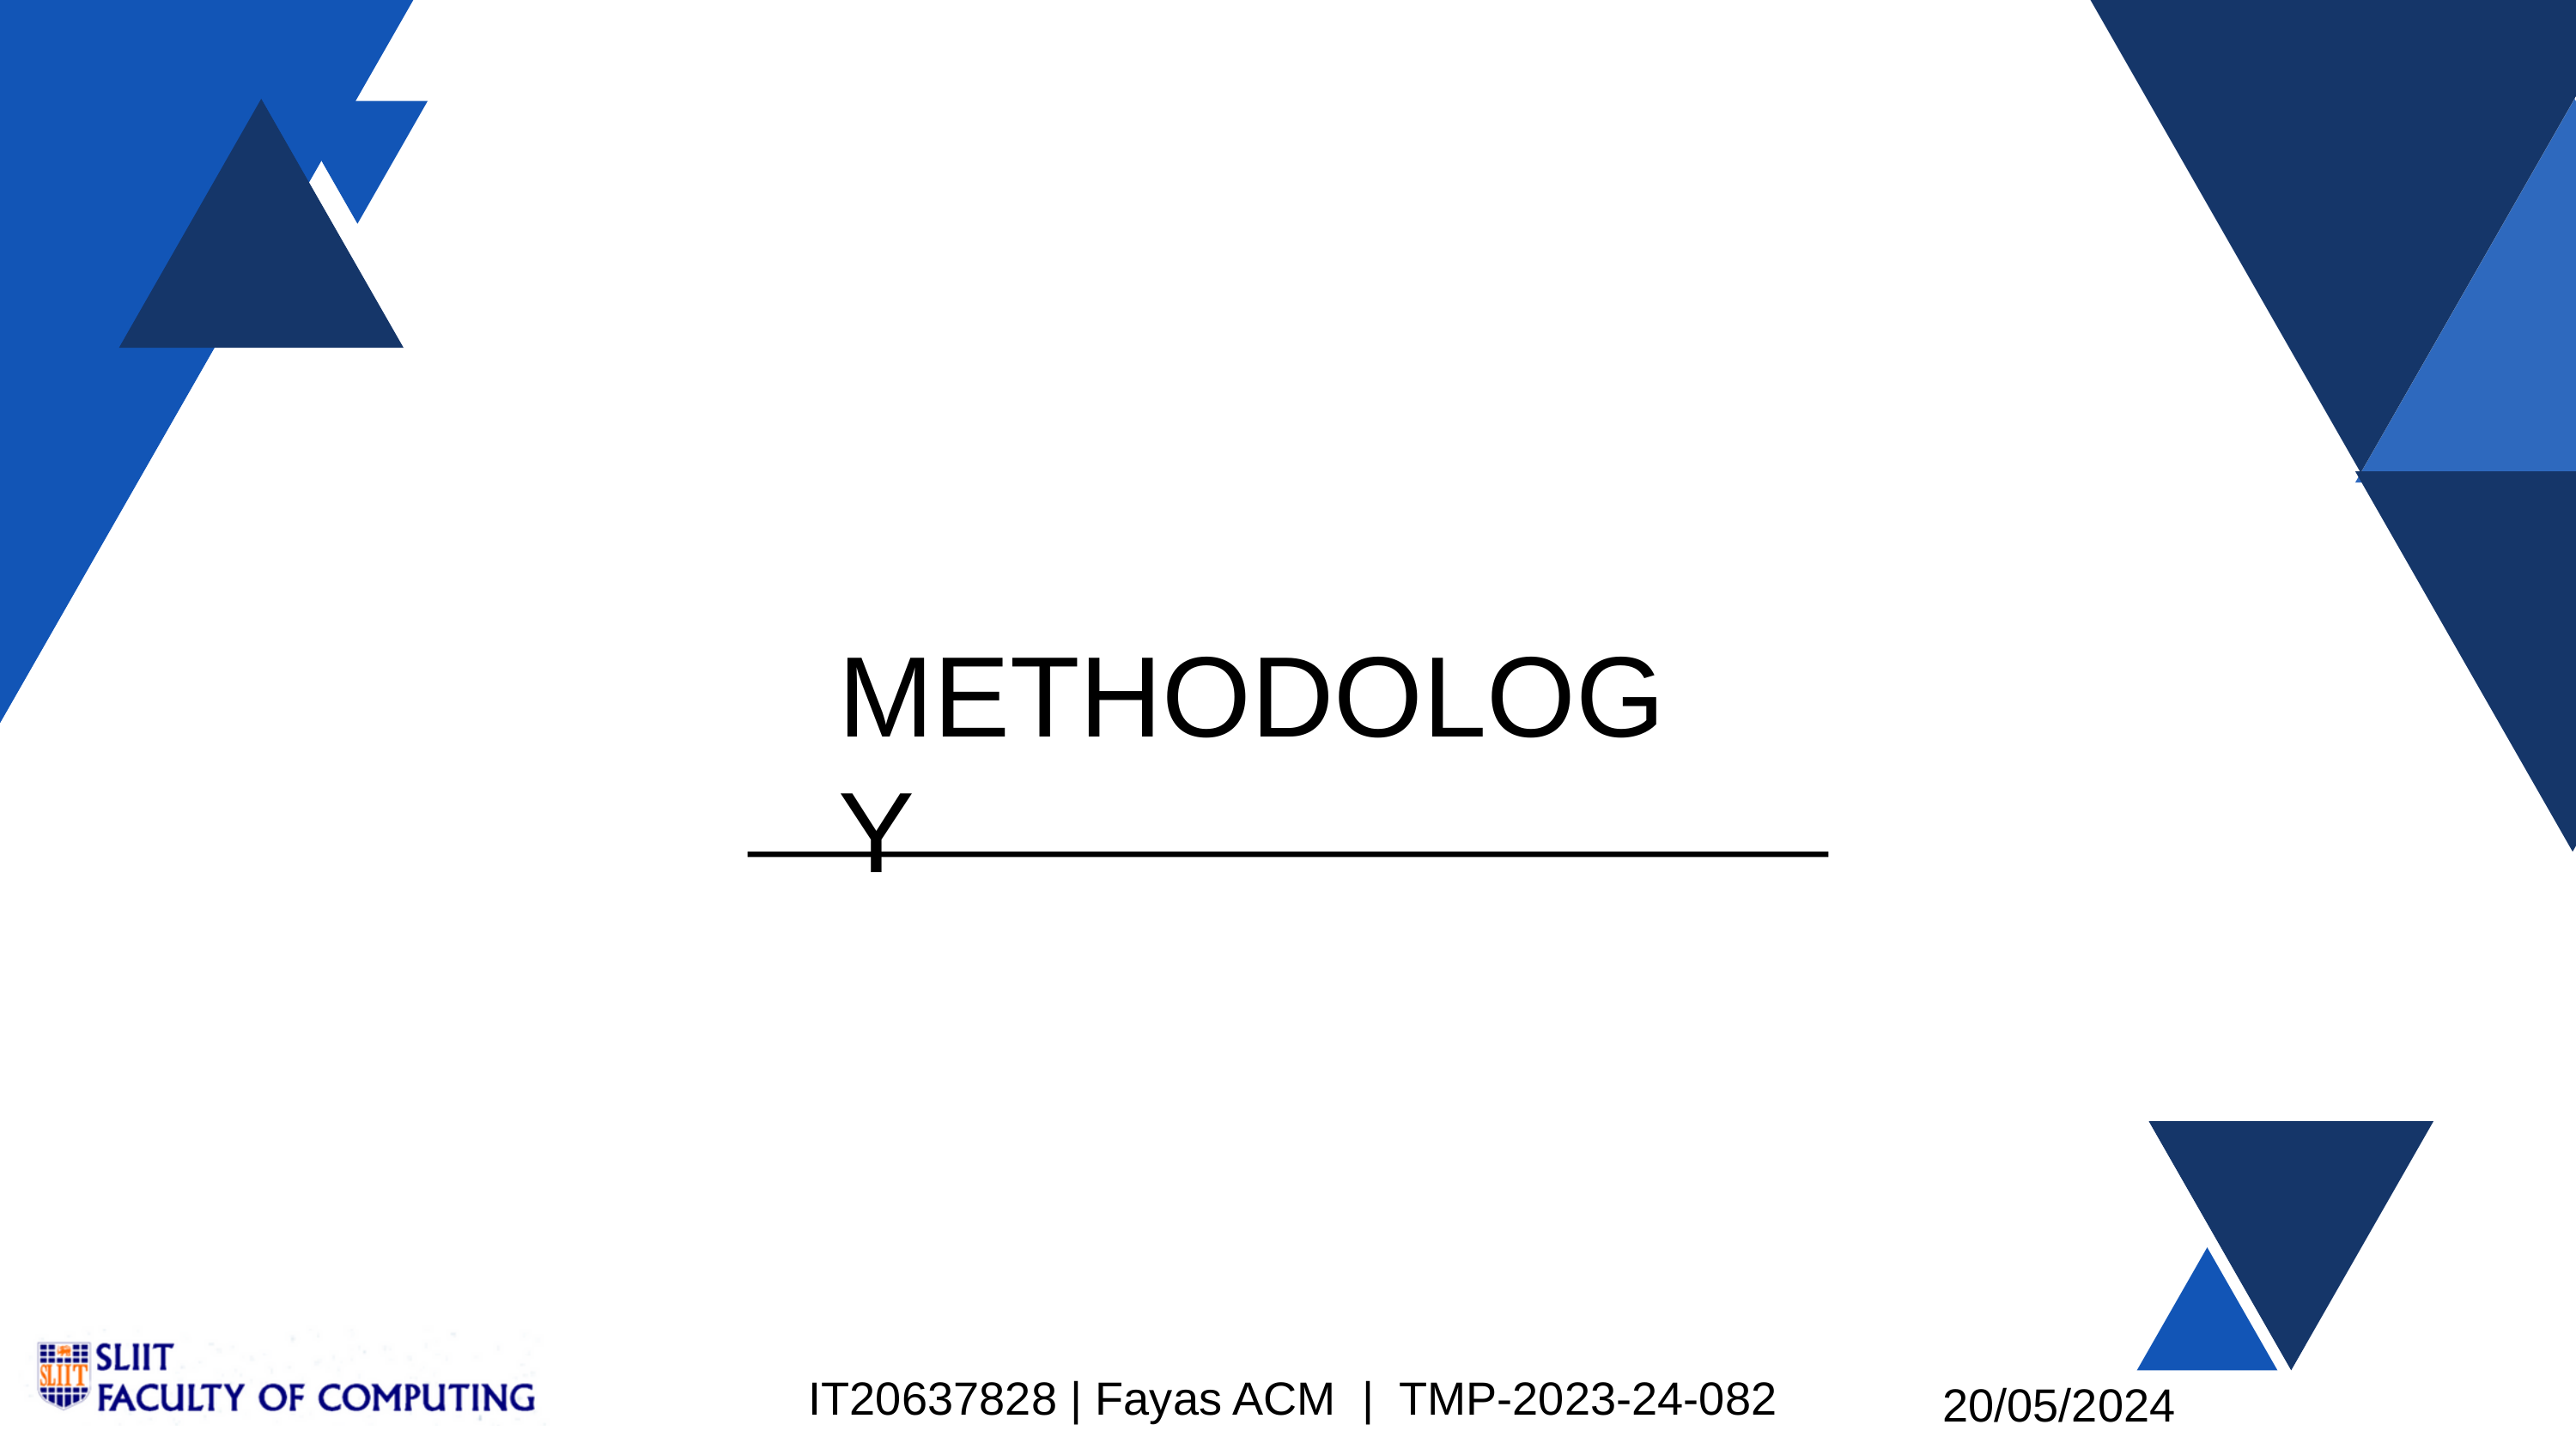

METHODOLOGY

IT20637828 | Fayas ACM  |  TMP-2023-24-082
20/05/2024